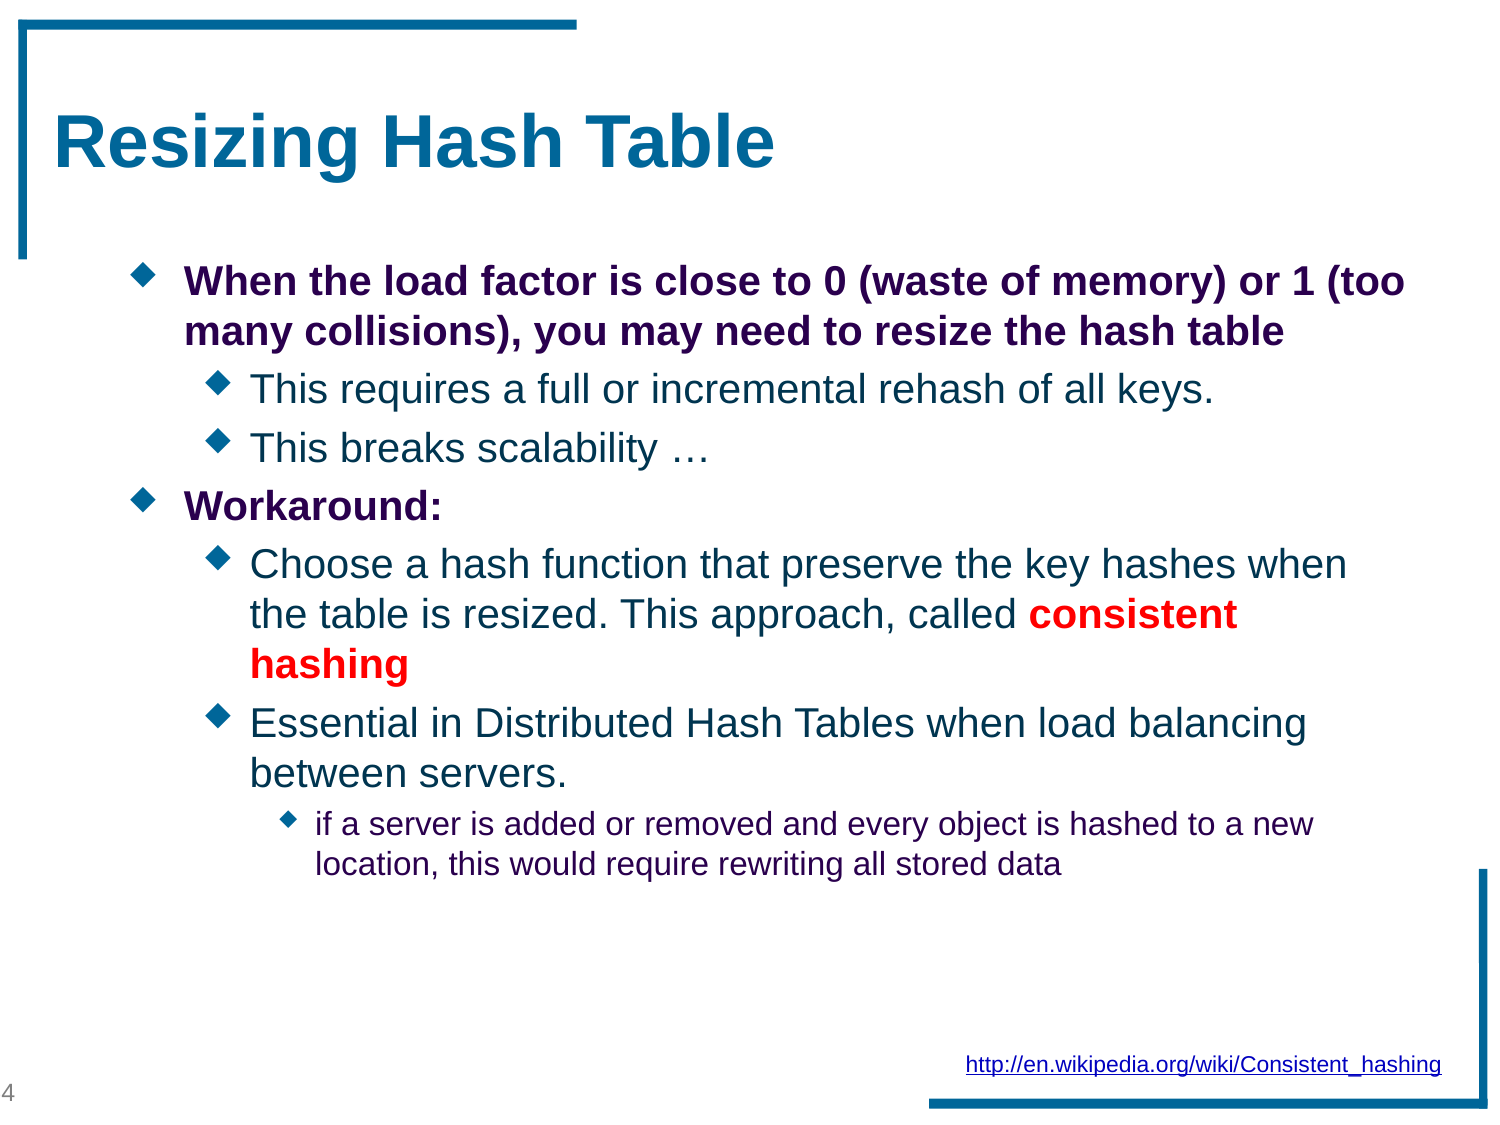

# Resizing Hash Table
When the load factor is close to 0 (waste of memory) or 1 (too many collisions), you may need to resize the hash table
This requires a full or incremental rehash of all keys.
This breaks scalability …
Workaround:
Choose a hash function that preserve the key hashes when the table is resized. This approach, called consistent hashing
Essential in Distributed Hash Tables when load balancing  between servers.
if a server is added or removed and every object is hashed to a new location, this would require rewriting all stored data
http://en.wikipedia.org/wiki/Consistent_hashing